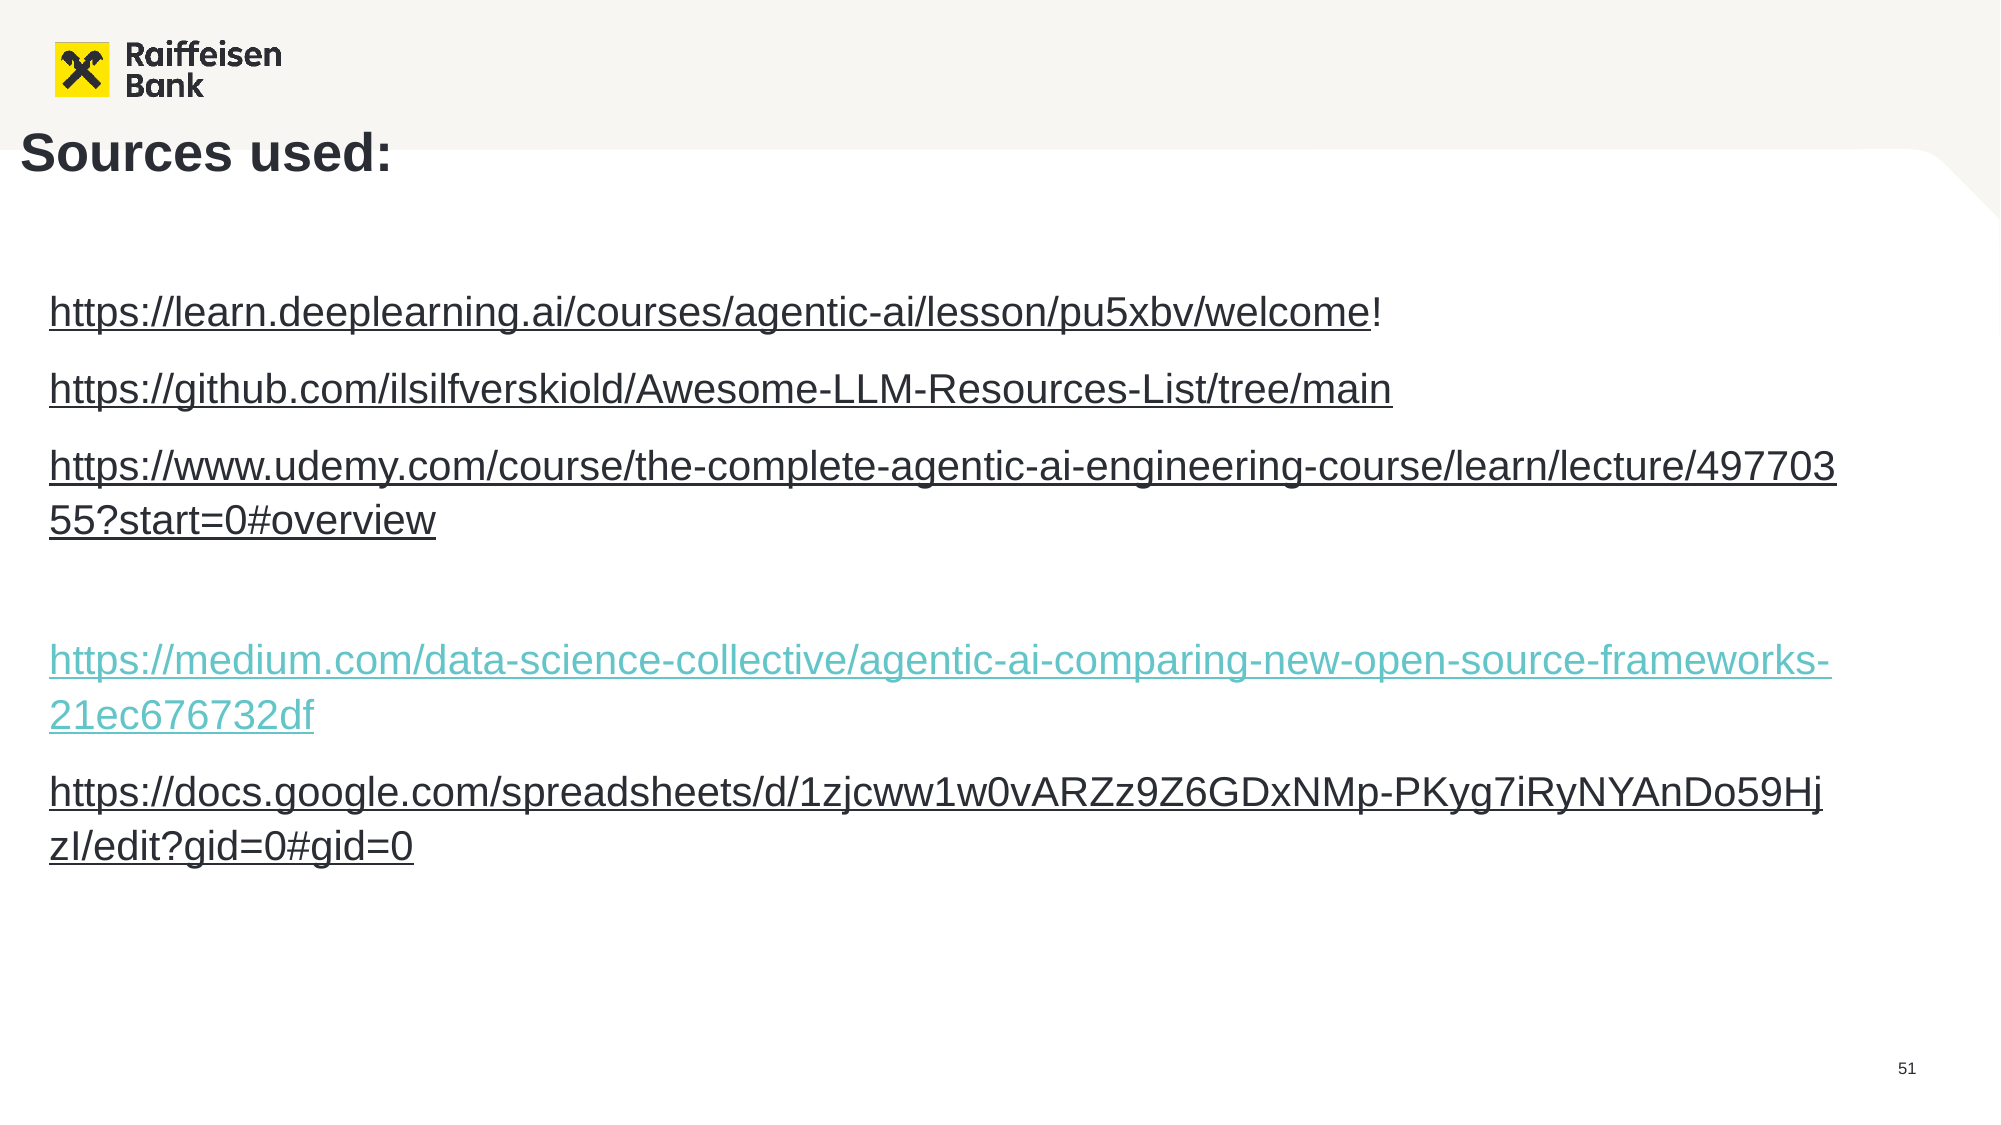

Sources used:
https://learn.deeplearning.ai/courses/agentic-ai/lesson/pu5xbv/welcome!
https://github.com/ilsilfverskiold/Awesome-LLM-Resources-List/tree/main
https://www.udemy.com/course/the-complete-agentic-ai-engineering-course/learn/lecture/49770355?start=0#overview
https://medium.com/data-science-collective/agentic-ai-comparing-new-open-source-frameworks-21ec676732df
https://docs.google.com/spreadsheets/d/1zjcww1w0vARZz9Z6GDxNMp-PKyg7iRyNYAnDo59HjzI/edit?gid=0#gid=0